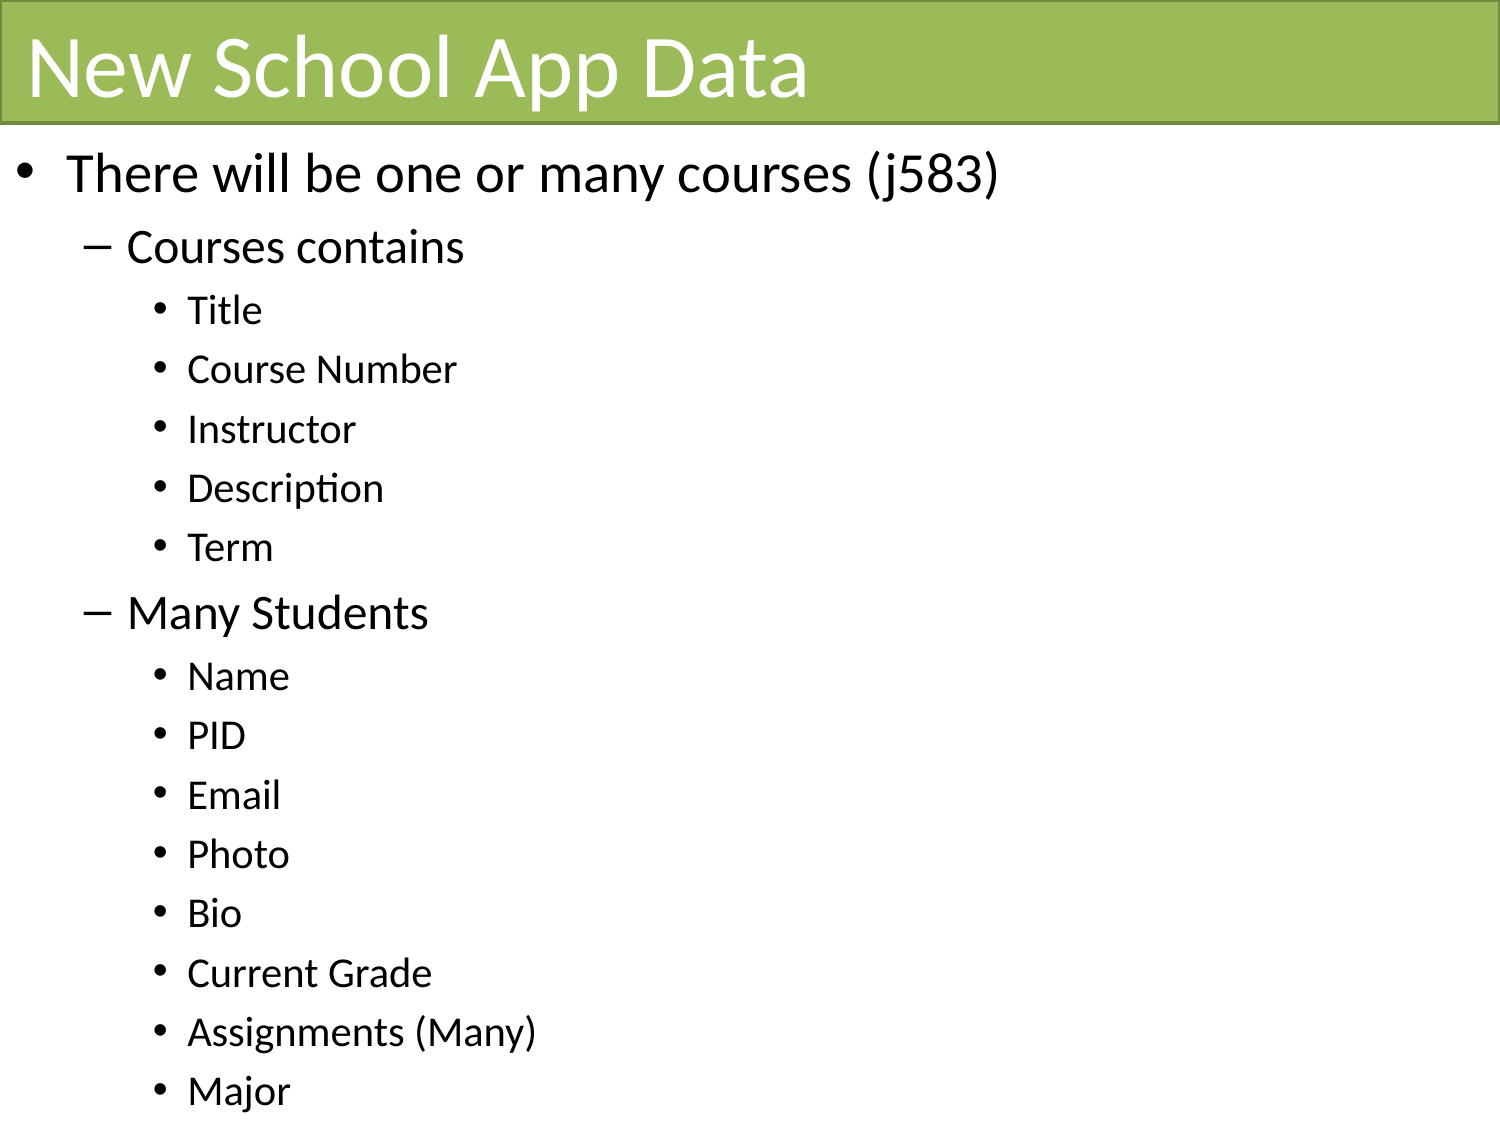

# New School App Data
There will be one or many courses (j583)
Courses contains
Title
Course Number
Instructor
Description
Term
Many Students
Name
PID
Email
Photo
Bio
Current Grade
Assignments (Many)
Major